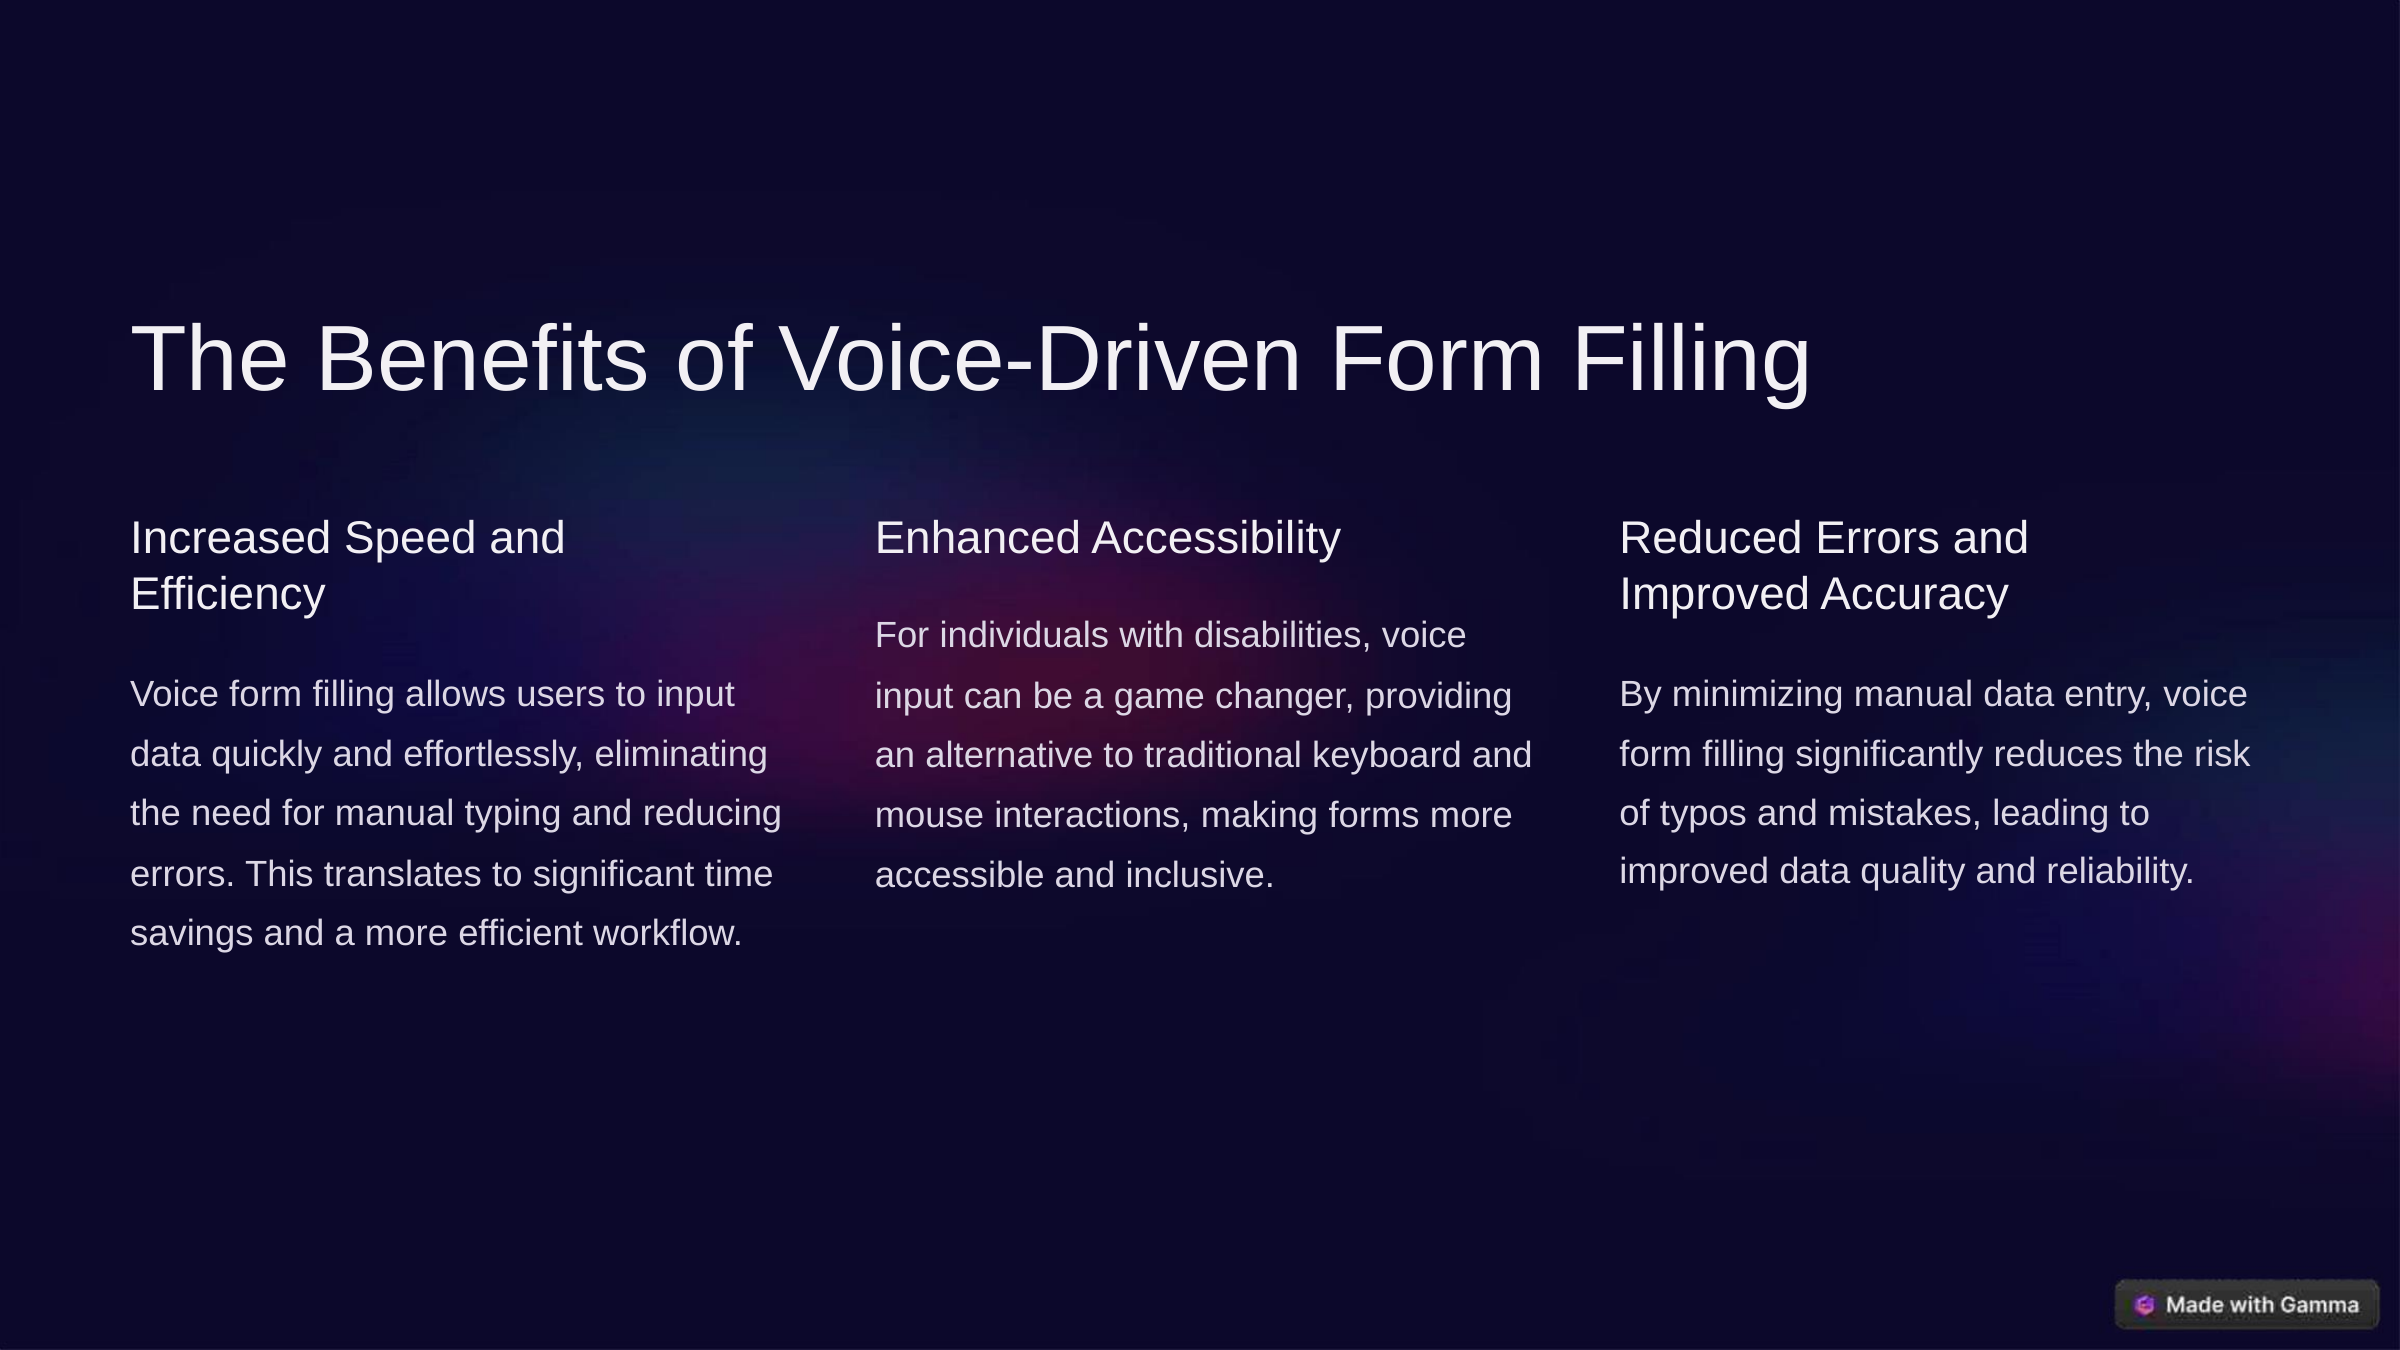

The Benefits of Voice-Driven Form Filling
Increased Speed and
Efficiency
Reduced Errors and
Improved Accuracy
Enhanced Accessibility
For individuals with disabilities, voice
input can be a game changer, providing
an alternative to traditional keyboard and
mouse interactions, making forms more
accessible and inclusive.
Voice form filling allows users to input
data quickly and effortlessly, eliminating
the need for manual typing and reducing
errors. This translates to significant time
savings and a more efficient workflow.
By minimizing manual data entry, voice
form filling significantly reduces the risk
of typos and mistakes, leading to
improved data quality and reliability.